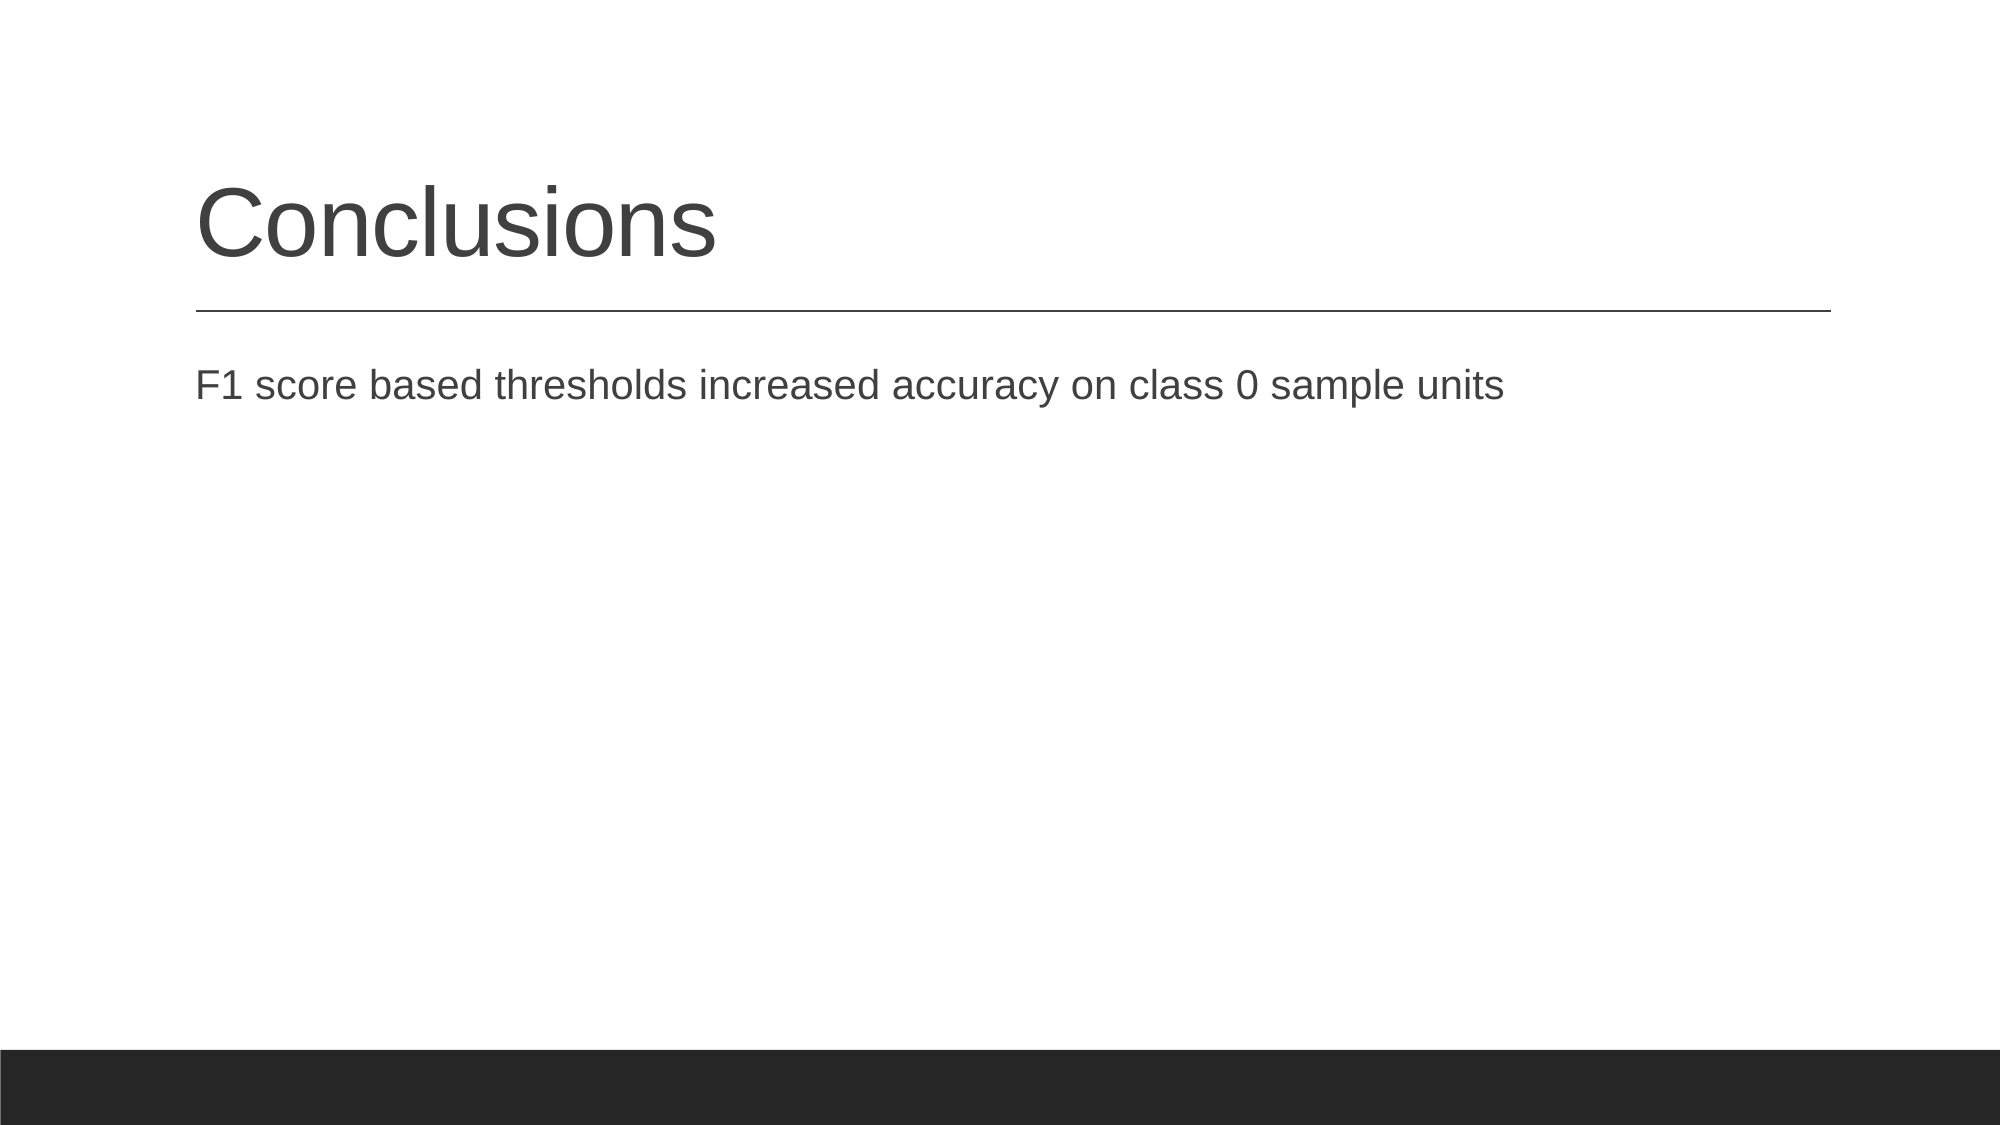

# Conclusions
F1 score based thresholds increased accuracy on class 0 sample units